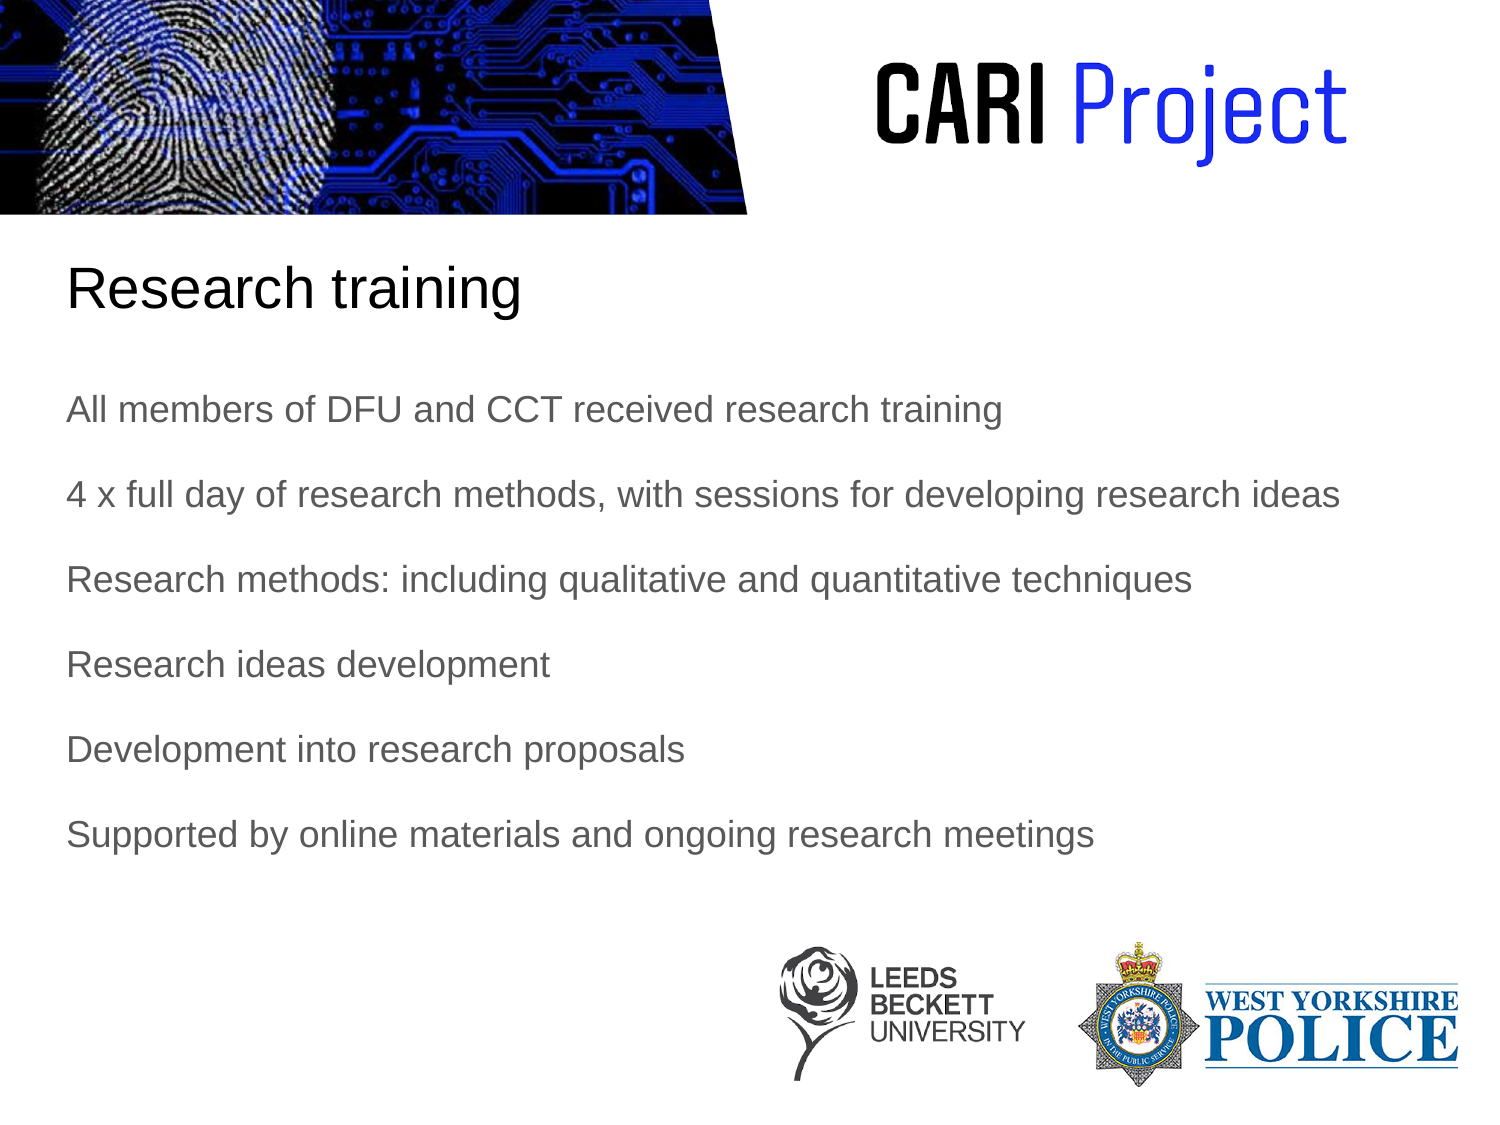

# Research training
All members of DFU and CCT received research training
4 x full day of research methods, with sessions for developing research ideas
Research methods: including qualitative and quantitative techniques
Research ideas development
Development into research proposals
Supported by online materials and ongoing research meetings